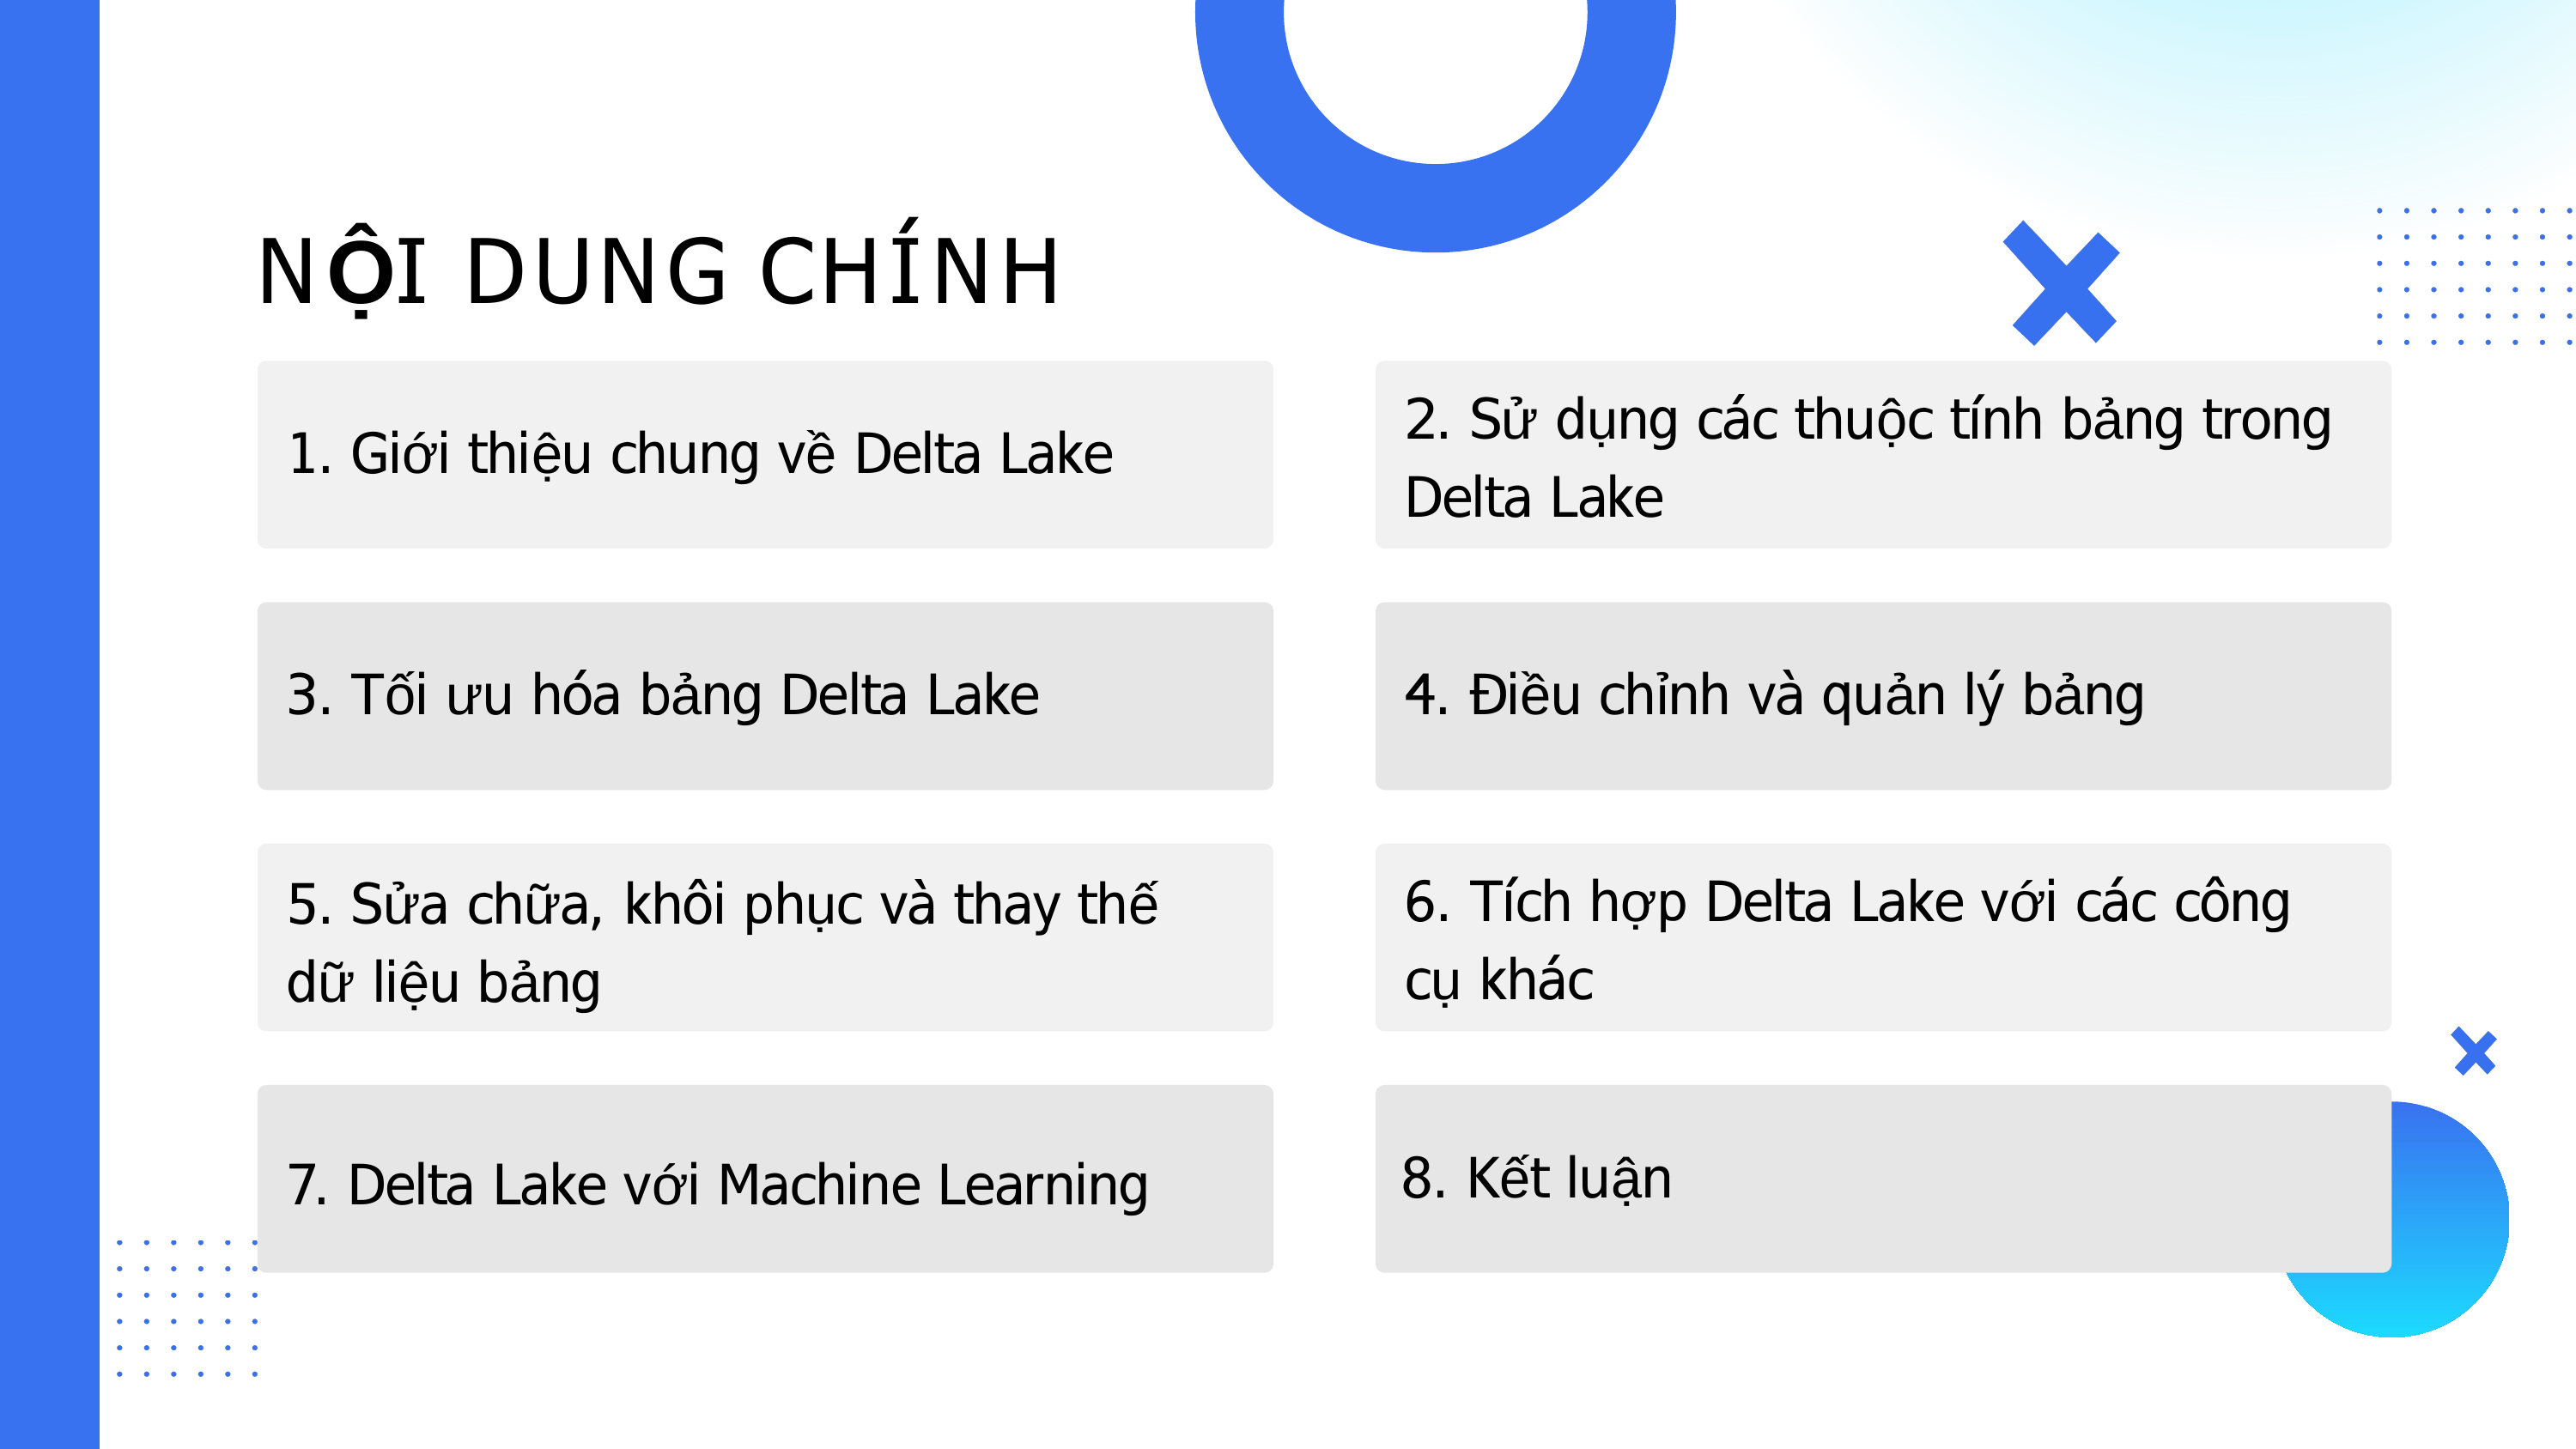

NỘI DUNG CHÍNH

2. Sử dụng các thuộc tính bảng trong Delta Lake
1. Giới thiệu chung về Delta Lake

3. Tối ưu hóa bảng Delta Lake
4. Điều chỉnh và quản lý bảng

6. Tích hợp Delta Lake với các công cụ khác
5. Sửa chữa, khôi phục và thay thế dữ liệu bảng

8. Kết luận
7. Delta Lake với Machine Learning